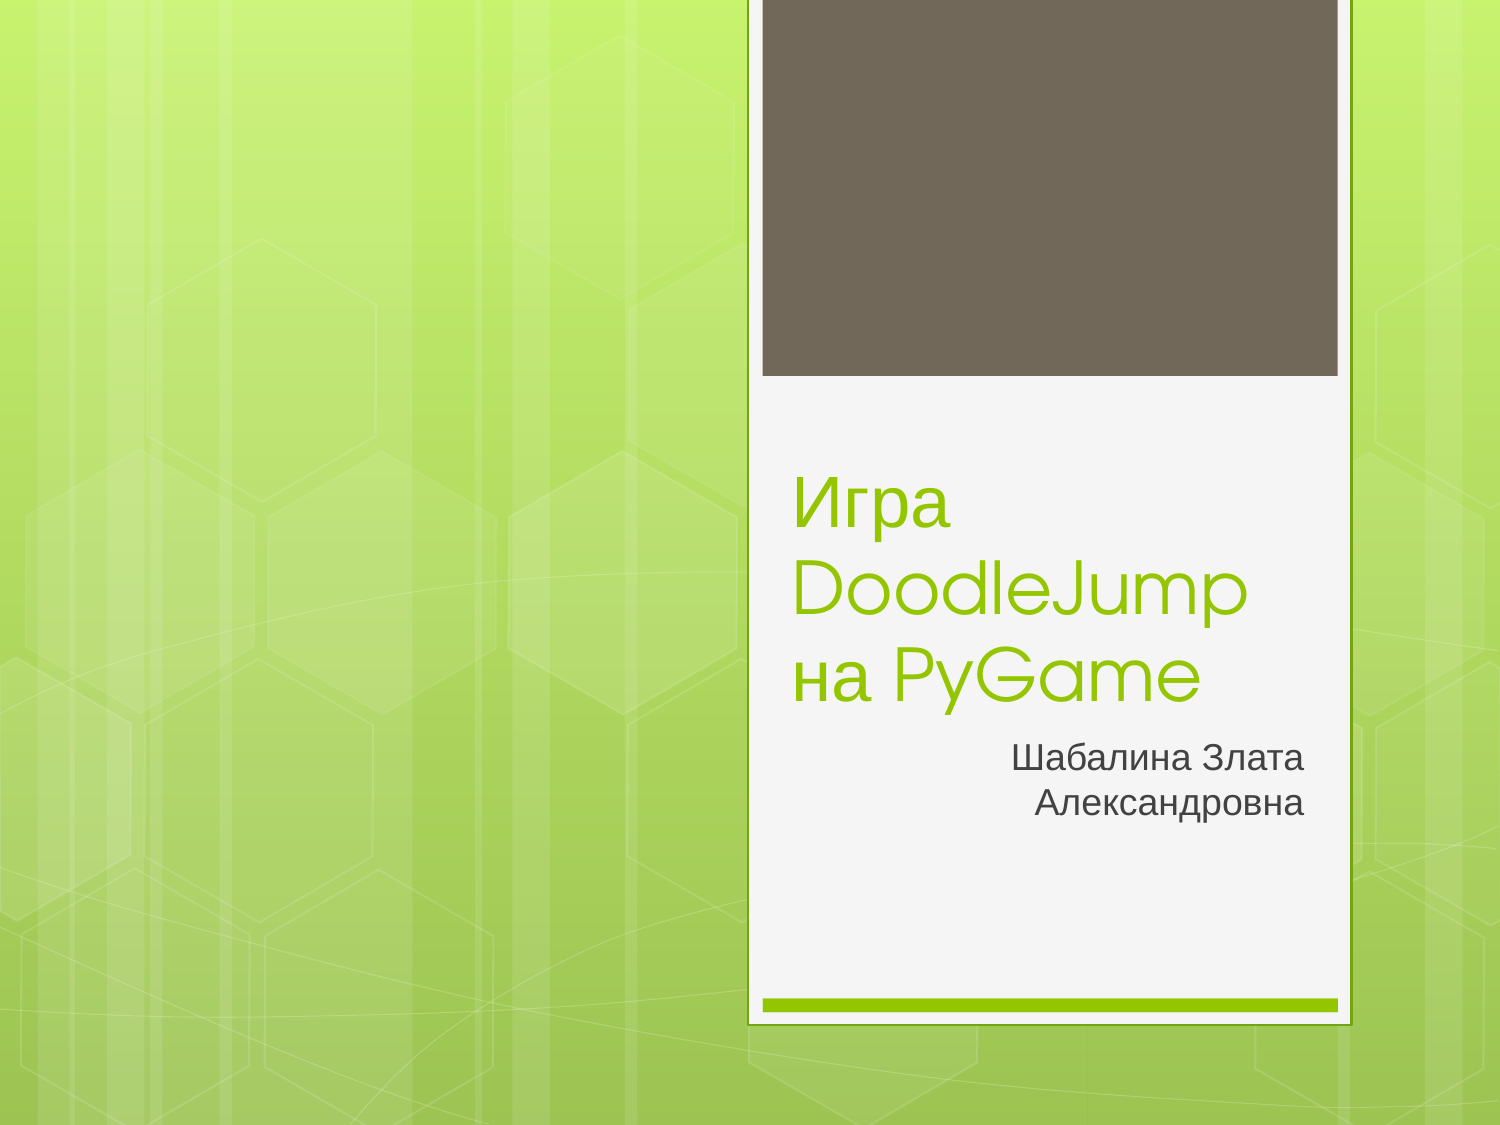

# Игра DoodleJump на PyGame
Шабалина Злата Александровна